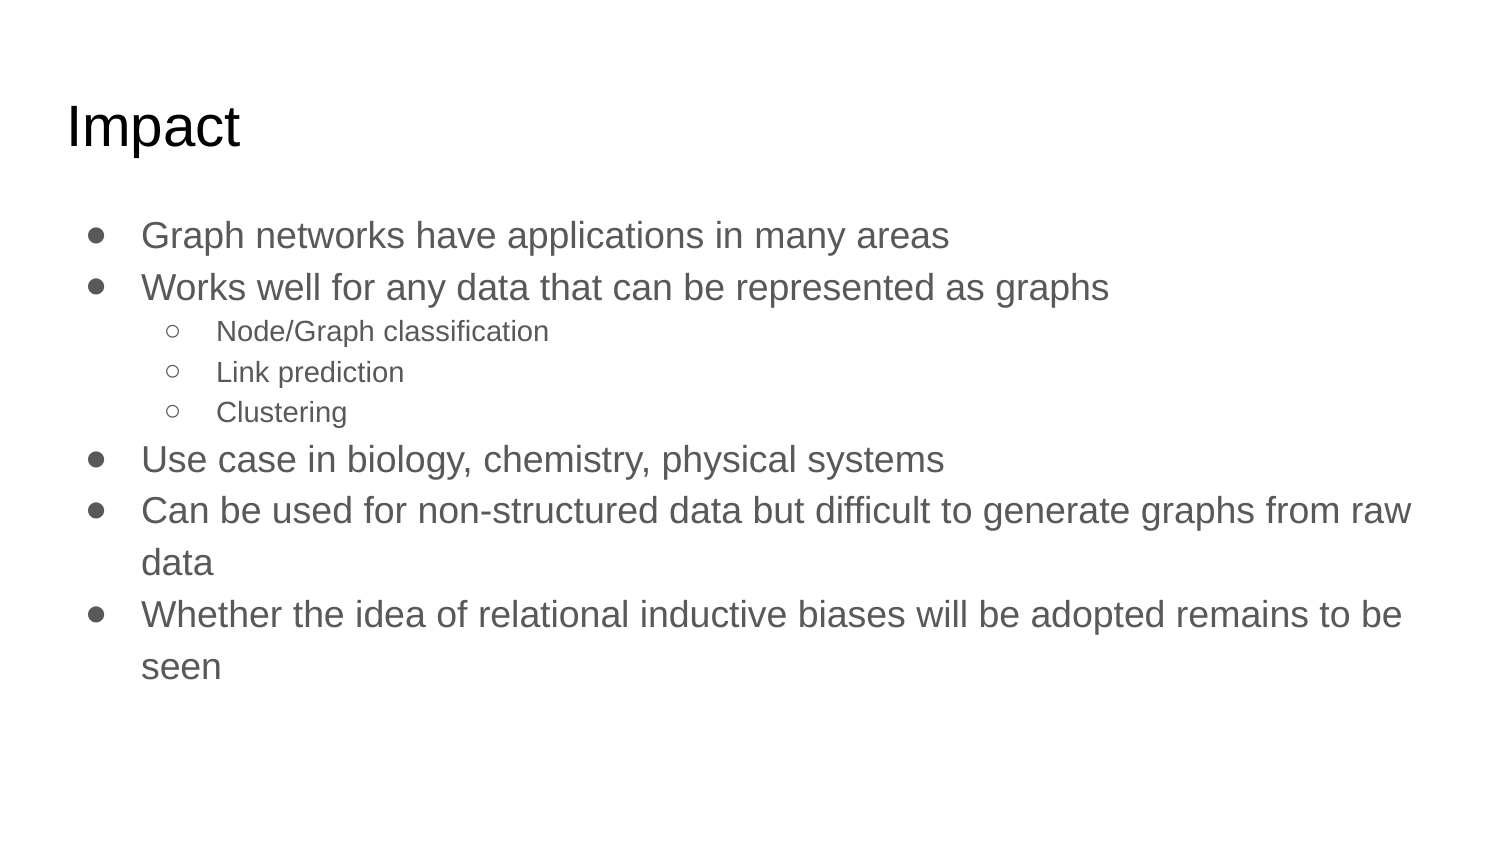

# Impact
Graph networks have applications in many areas
Works well for any data that can be represented as graphs
Node/Graph classification
Link prediction
Clustering
Use case in biology, chemistry, physical systems
Can be used for non-structured data but difficult to generate graphs from raw data
Whether the idea of relational inductive biases will be adopted remains to be seen